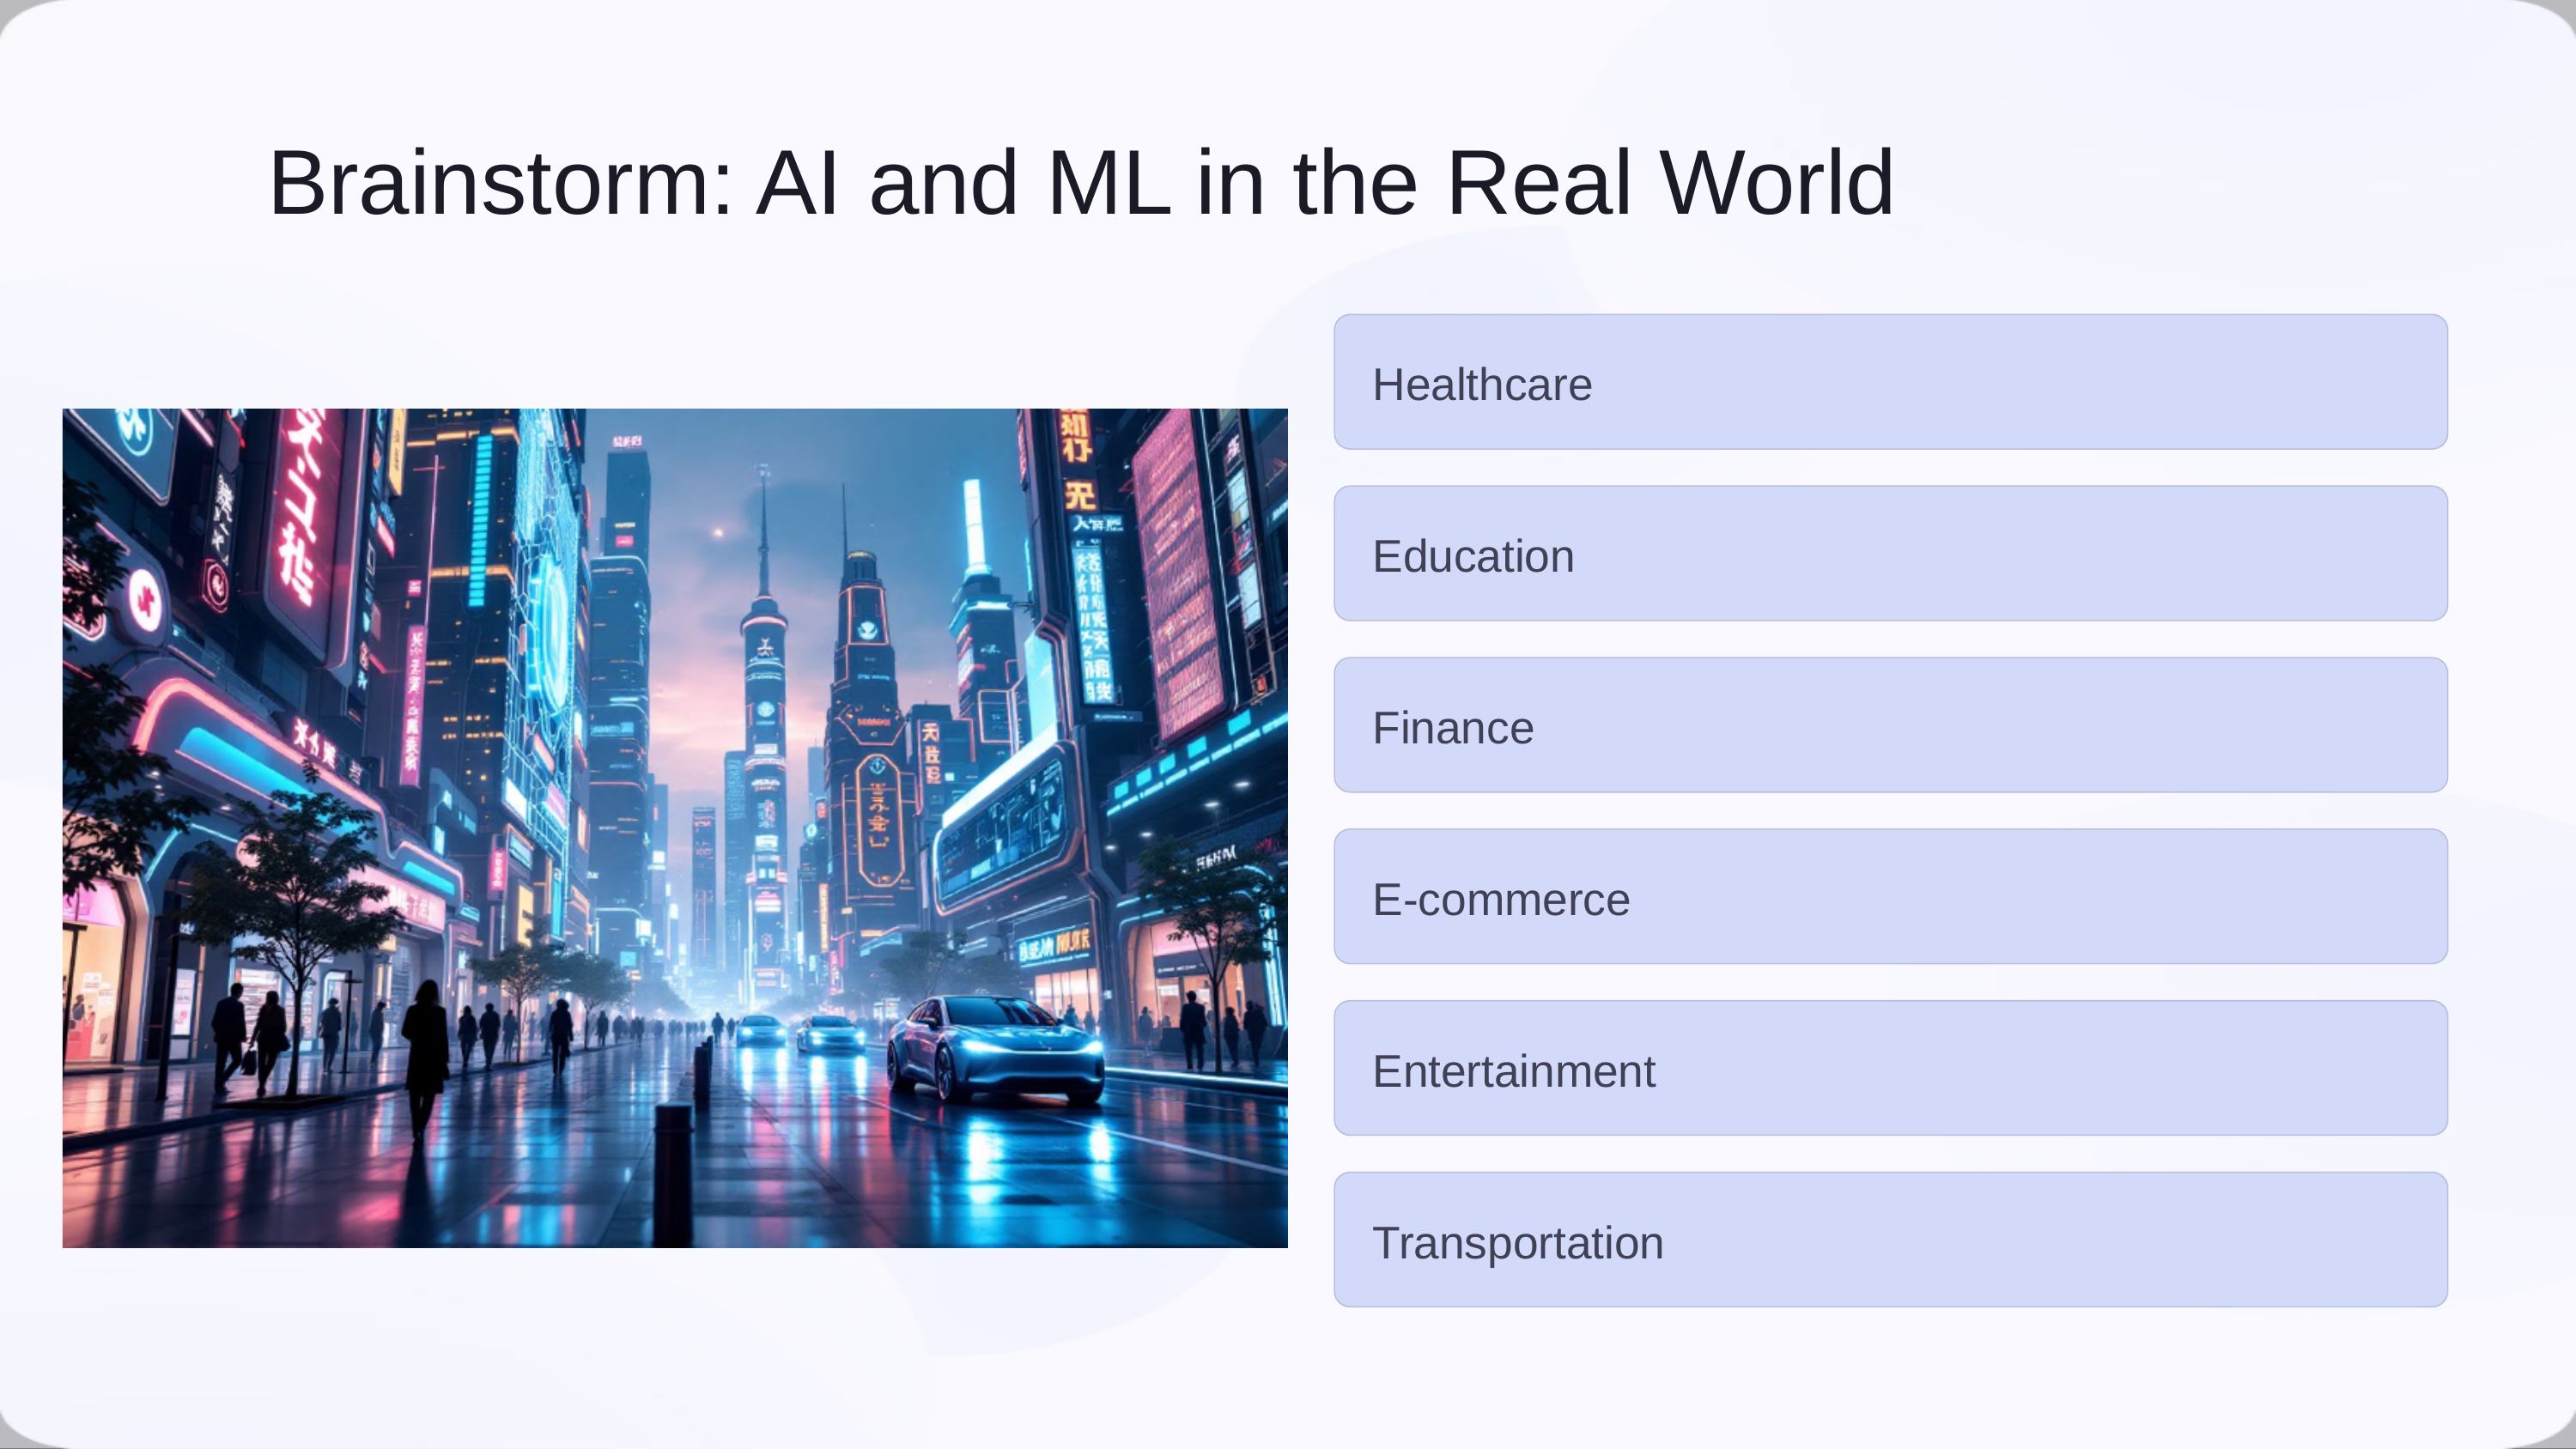

Brainstorm: AI and ML in the Real World

Healthcare

Education

Finance

E-commerce

Entertainment

Transportation